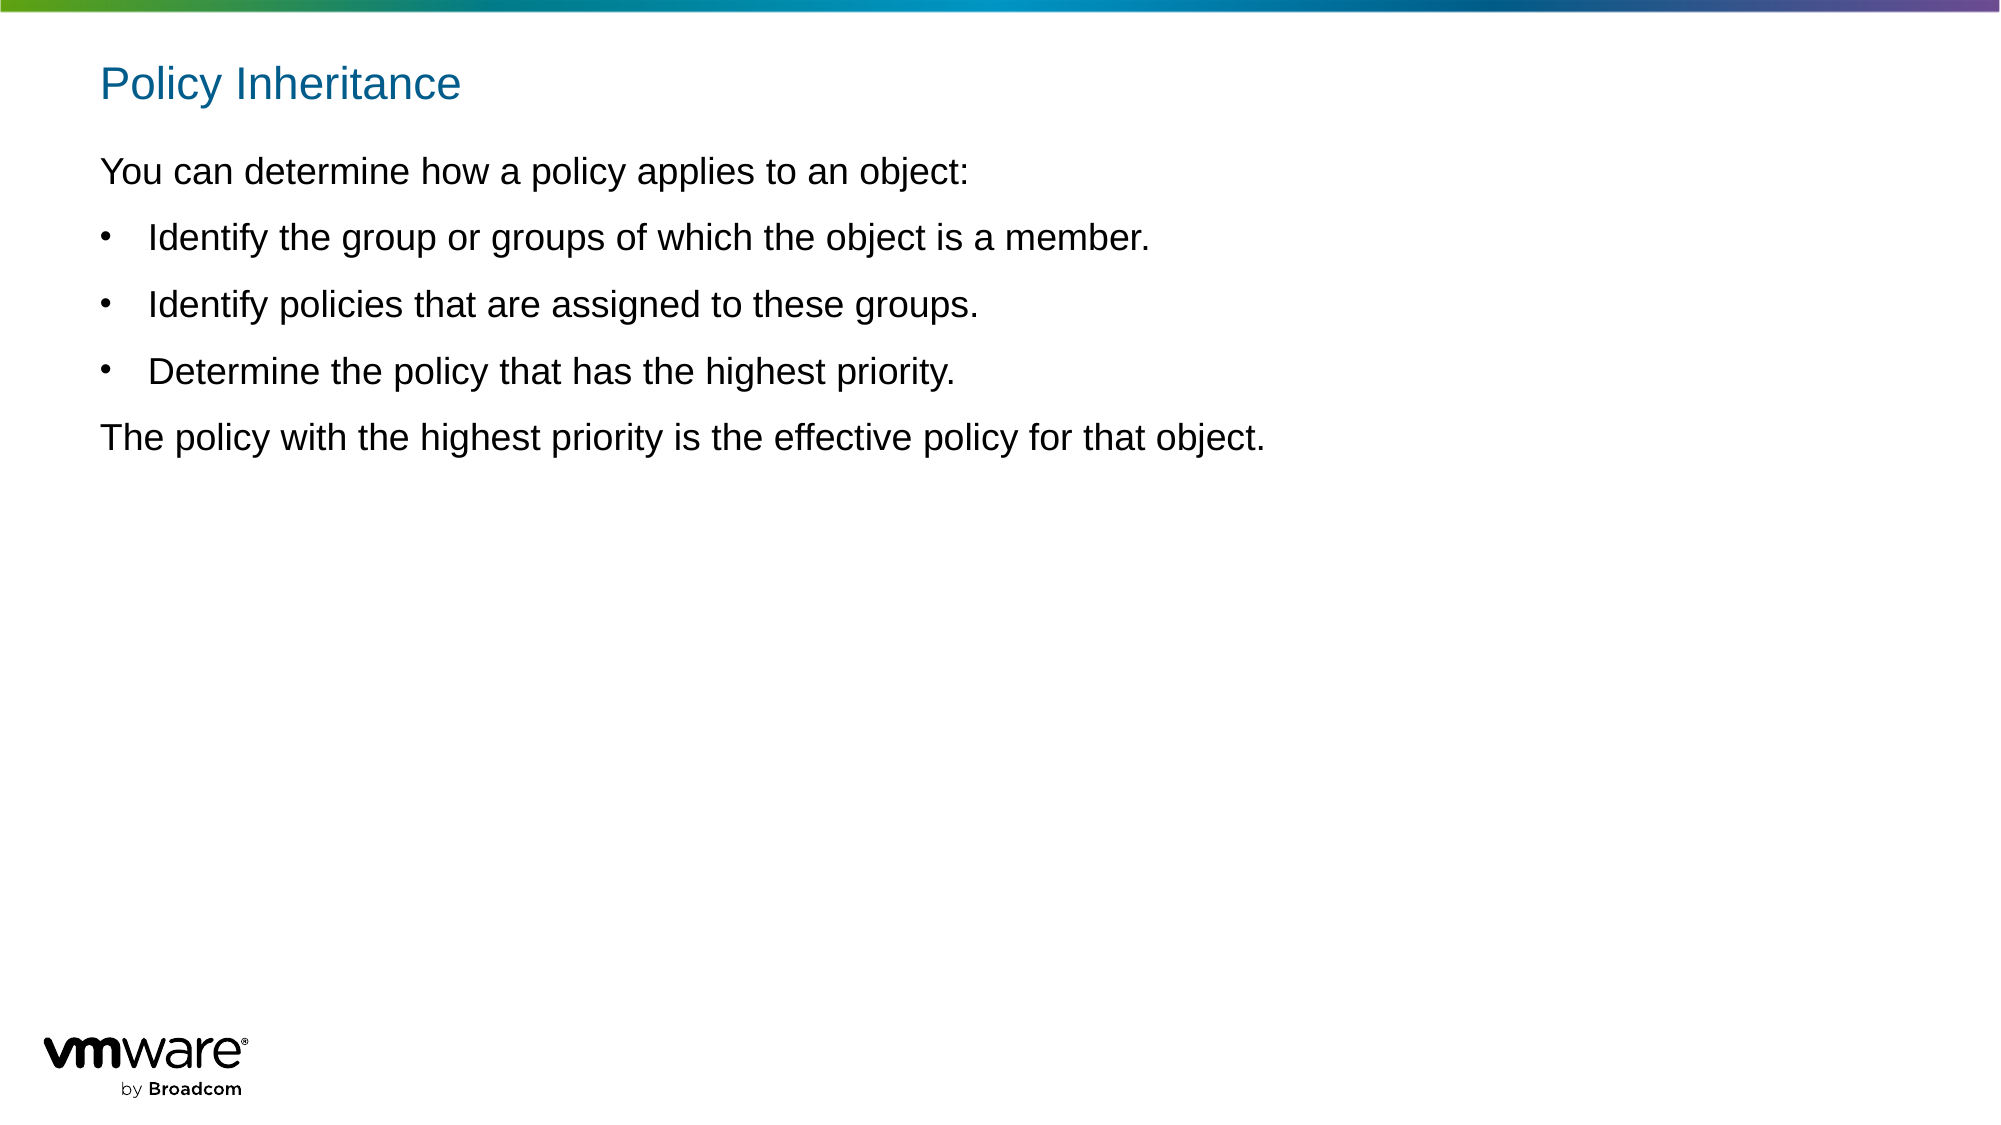

# Policy Inheritance
You can determine how a policy applies to an object:
Identify the group or groups of which the object is a member.
Identify policies that are assigned to these groups.
Determine the policy that has the highest priority.
The policy with the highest priority is the effective policy for that object.